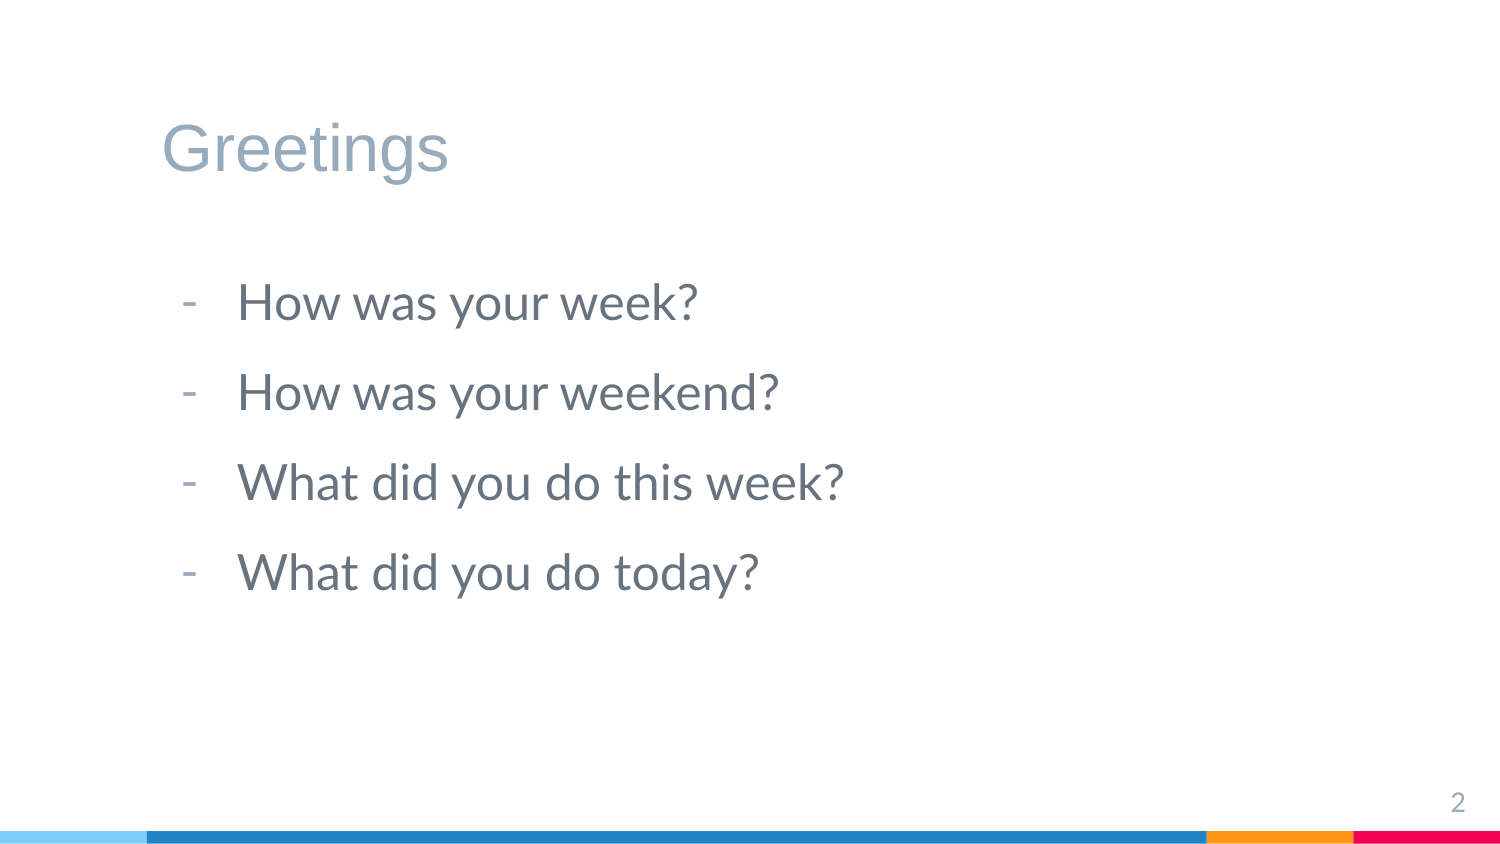

# Greetings
How was your week?
How was your weekend?
What did you do this week?
What did you do today?

2